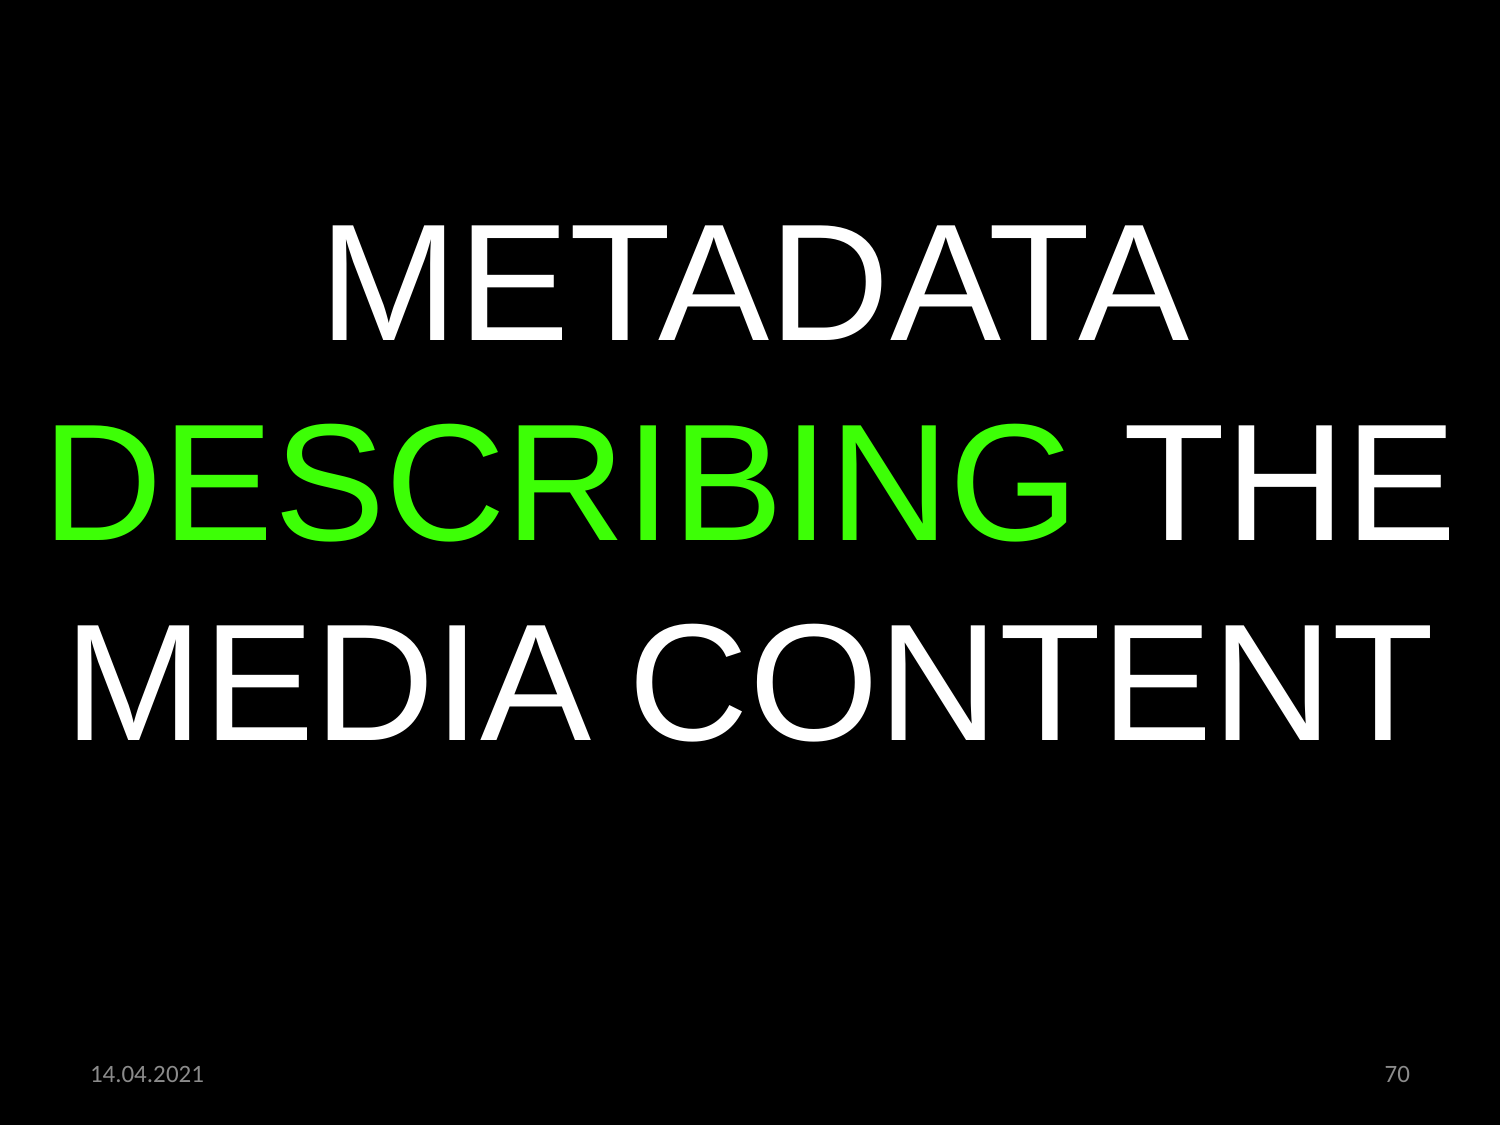

METADATA DESCRIBING THE MEDIA CONTENT
14.04.2021
70